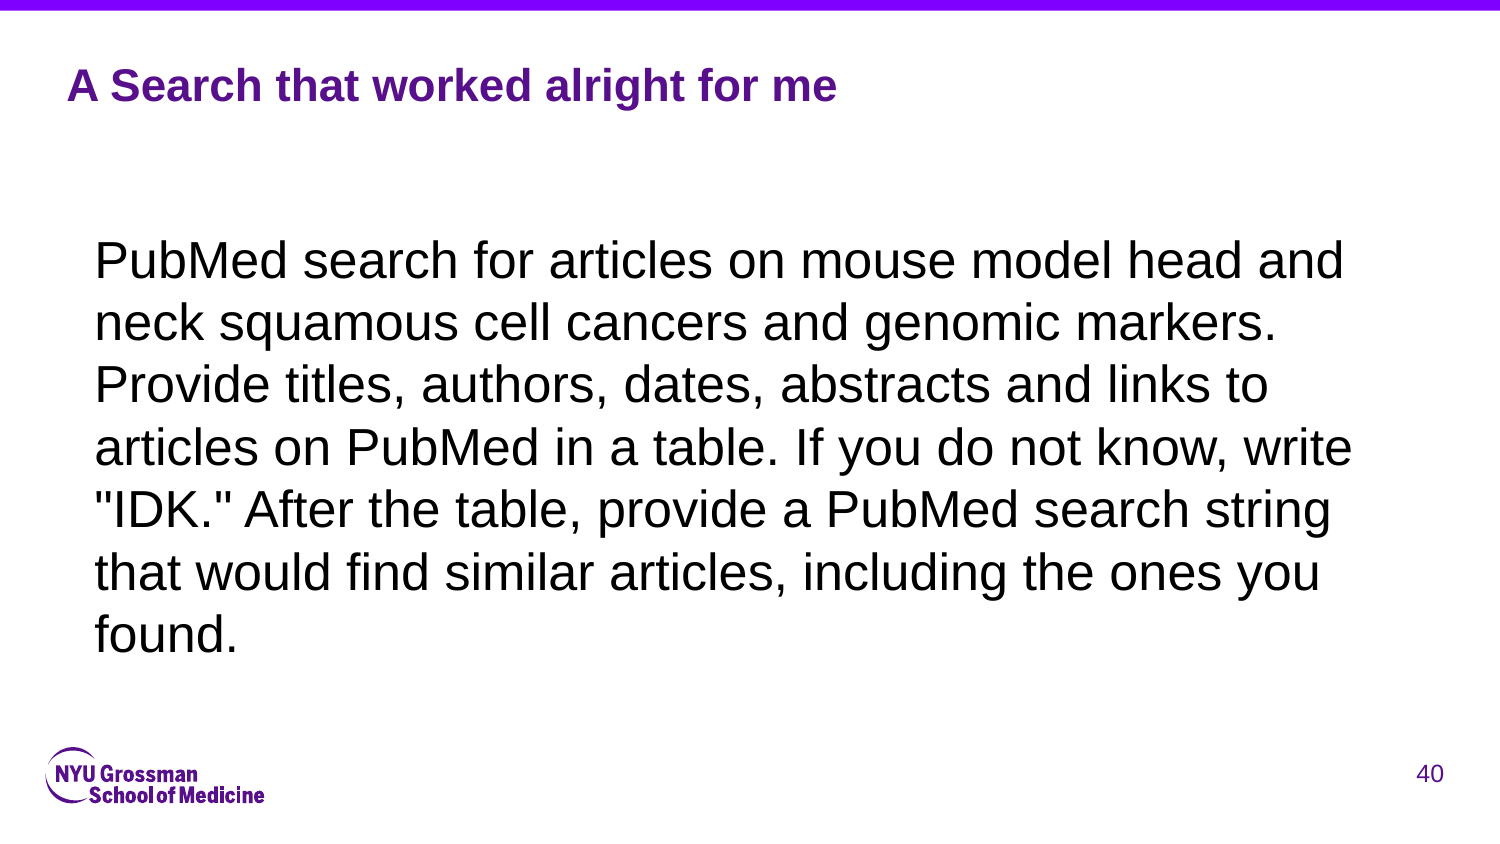

# A Search that worked alright for me
PubMed search for articles on mouse model head and neck squamous cell cancers and genomic markers. Provide titles, authors, dates, abstracts and links to articles on PubMed in a table. If you do not know, write "IDK." After the table, provide a PubMed search string that would find similar articles, including the ones you found.

40